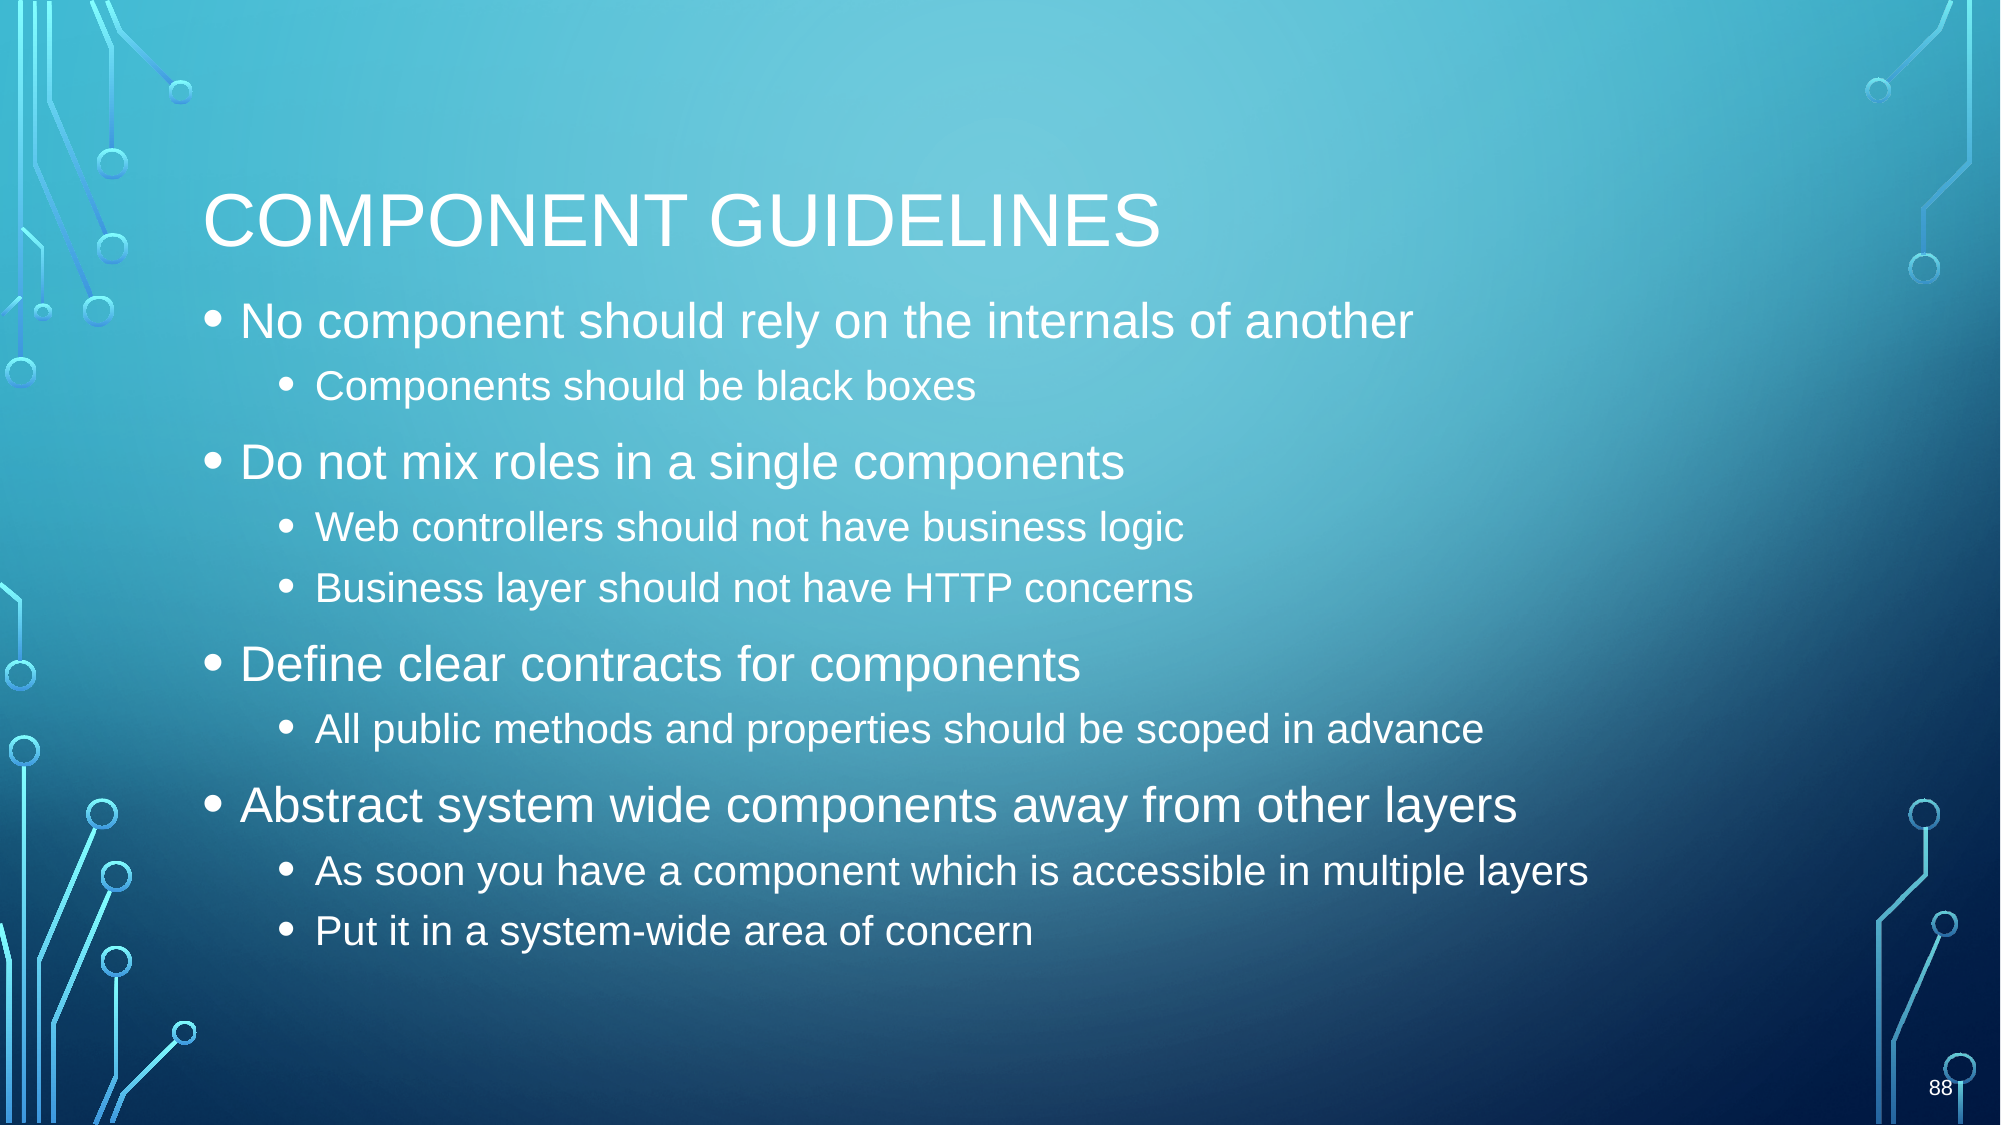

# Component Guidelines
No component should rely on the internals of another
Components should be black boxes
Do not mix roles in a single components
Web controllers should not have business logic
Business layer should not have HTTP concerns
Define clear contracts for components
All public methods and properties should be scoped in advance
Abstract system wide components away from other layers
As soon you have a component which is accessible in multiple layers
Put it in a system-wide area of concern
88